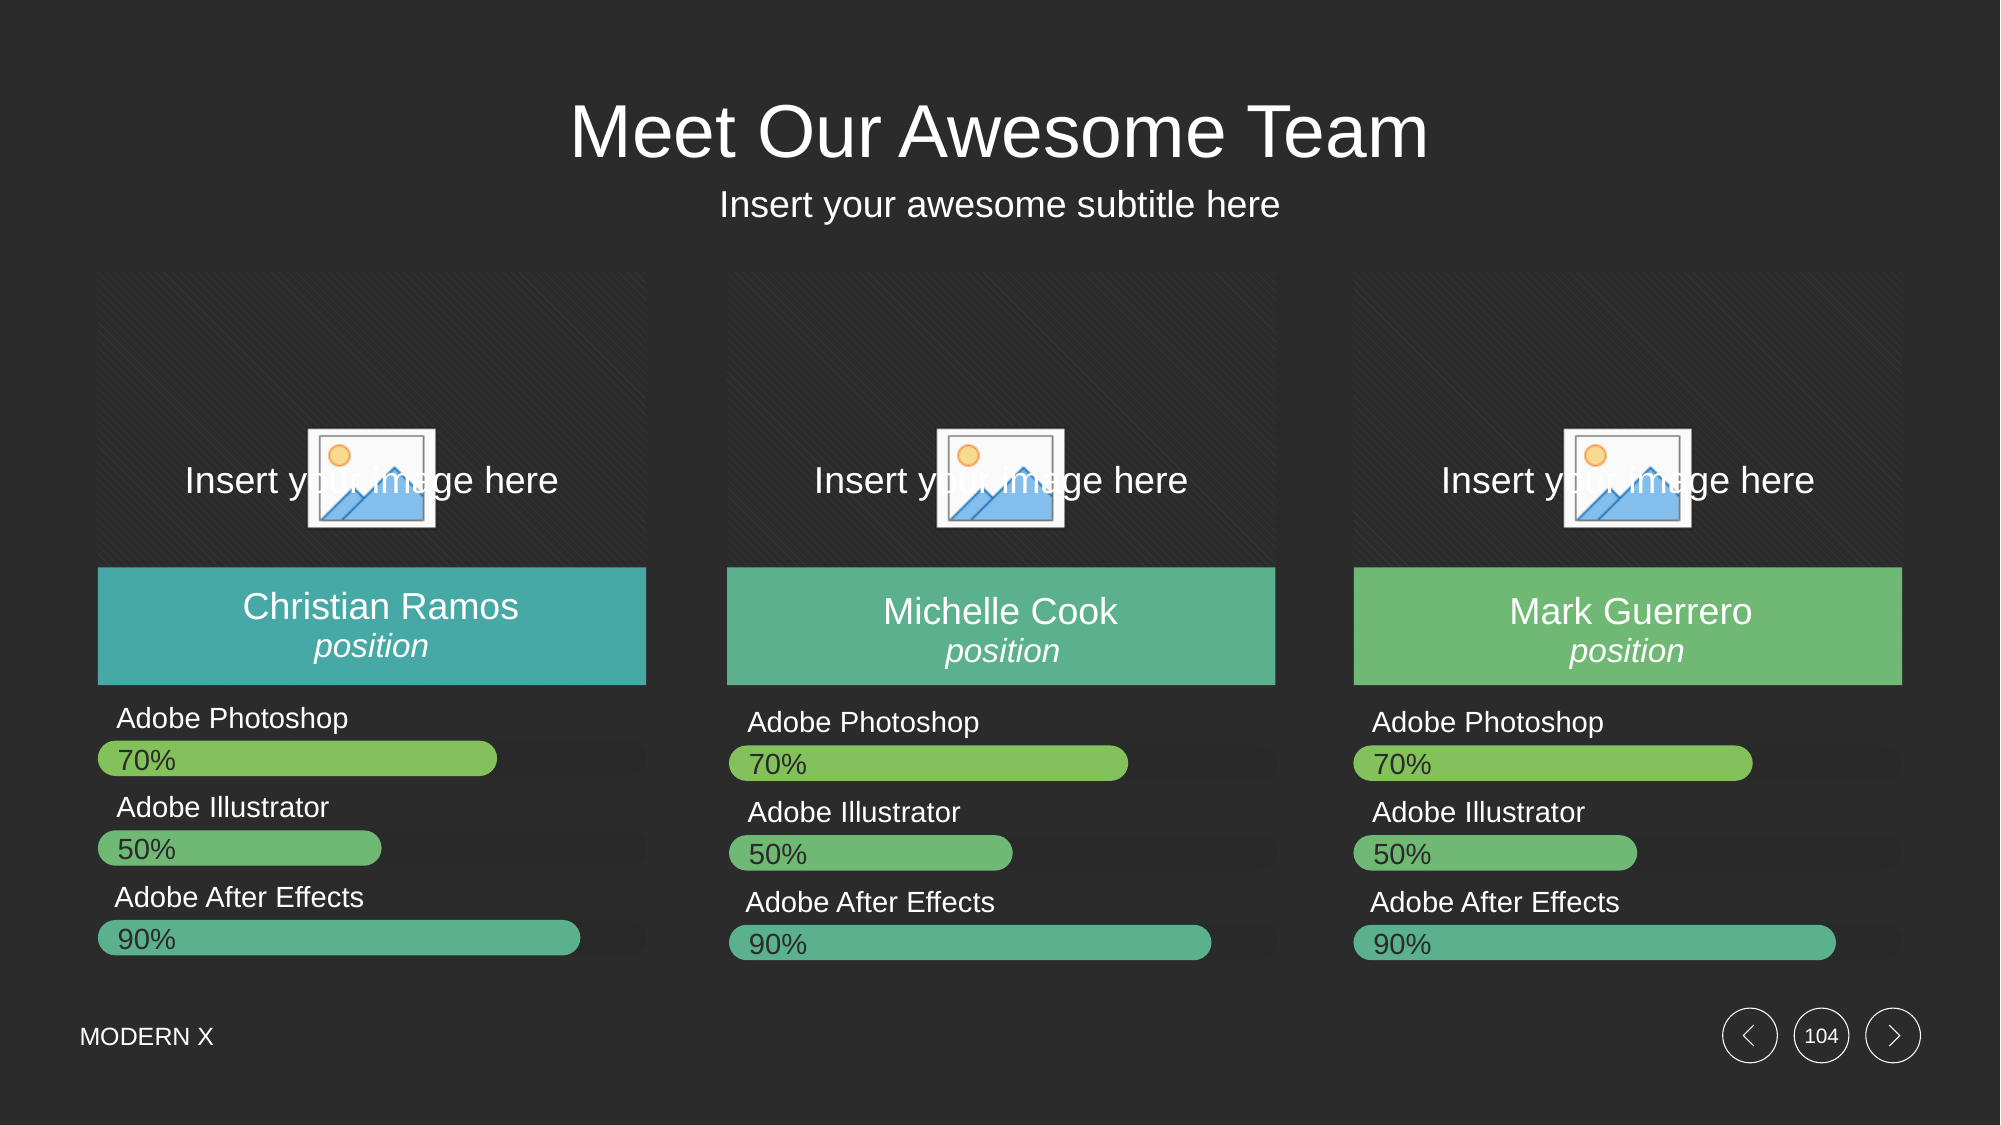

# Meet Our Awesome Team
Insert your awesome subtitle here

Christian Ramos
Michelle Cook
Mark Guerrero
position
position
position
Adobe Photoshop
Adobe Photoshop
Adobe Photoshop

70%

70%
70%
Adobe Illustrator
Adobe Illustrator
Adobe Illustrator

50%

50%
50%
Adobe After Effects
Adobe After Effects
Adobe After Effects

90%

90%
90%